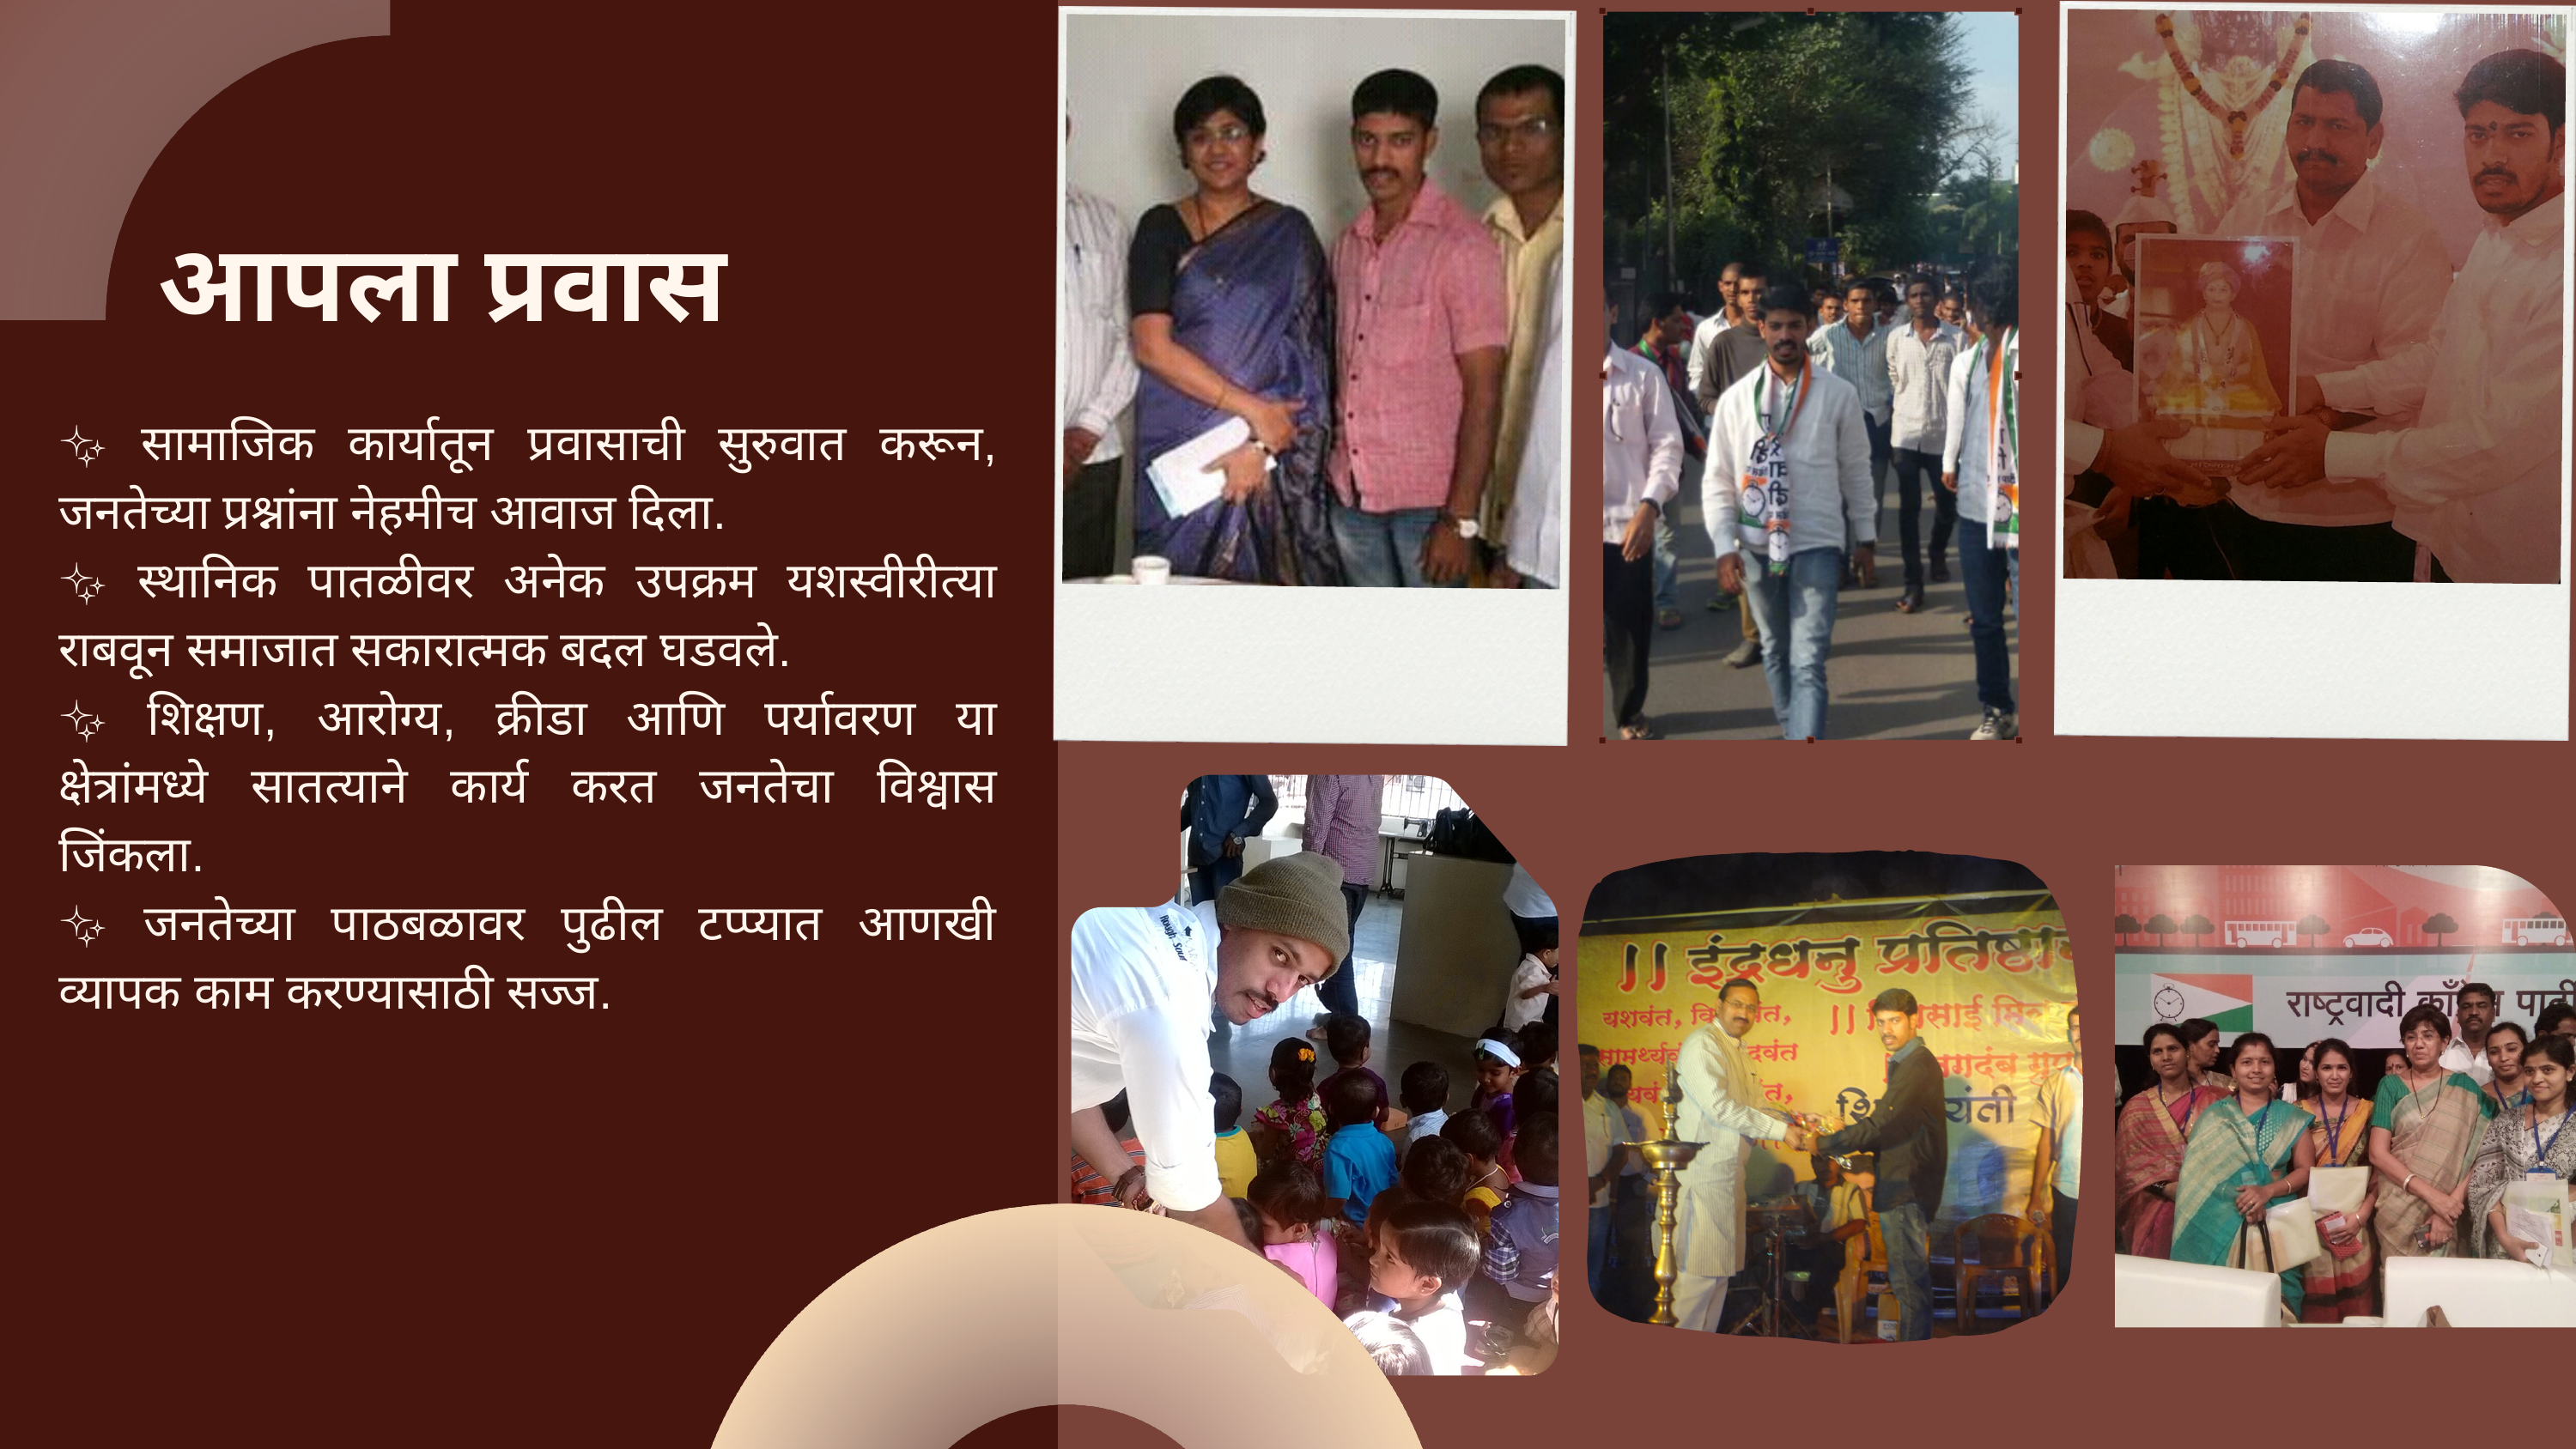

आपला प्रवास
✨ सामाजिक कार्यातून प्रवासाची सुरुवात करून, जनतेच्या प्रश्नांना नेहमीच आवाज दिला.
✨ स्थानिक पातळीवर अनेक उपक्रम यशस्वीरीत्या राबवून समाजात सकारात्मक बदल घडवले.
✨ शिक्षण, आरोग्य, क्रीडा आणि पर्यावरण या क्षेत्रांमध्ये सातत्याने कार्य करत जनतेचा विश्वास जिंकला.
✨ जनतेच्या पाठबळावर पुढील टप्प्यात आणखी व्यापक काम करण्यासाठी सज्ज.